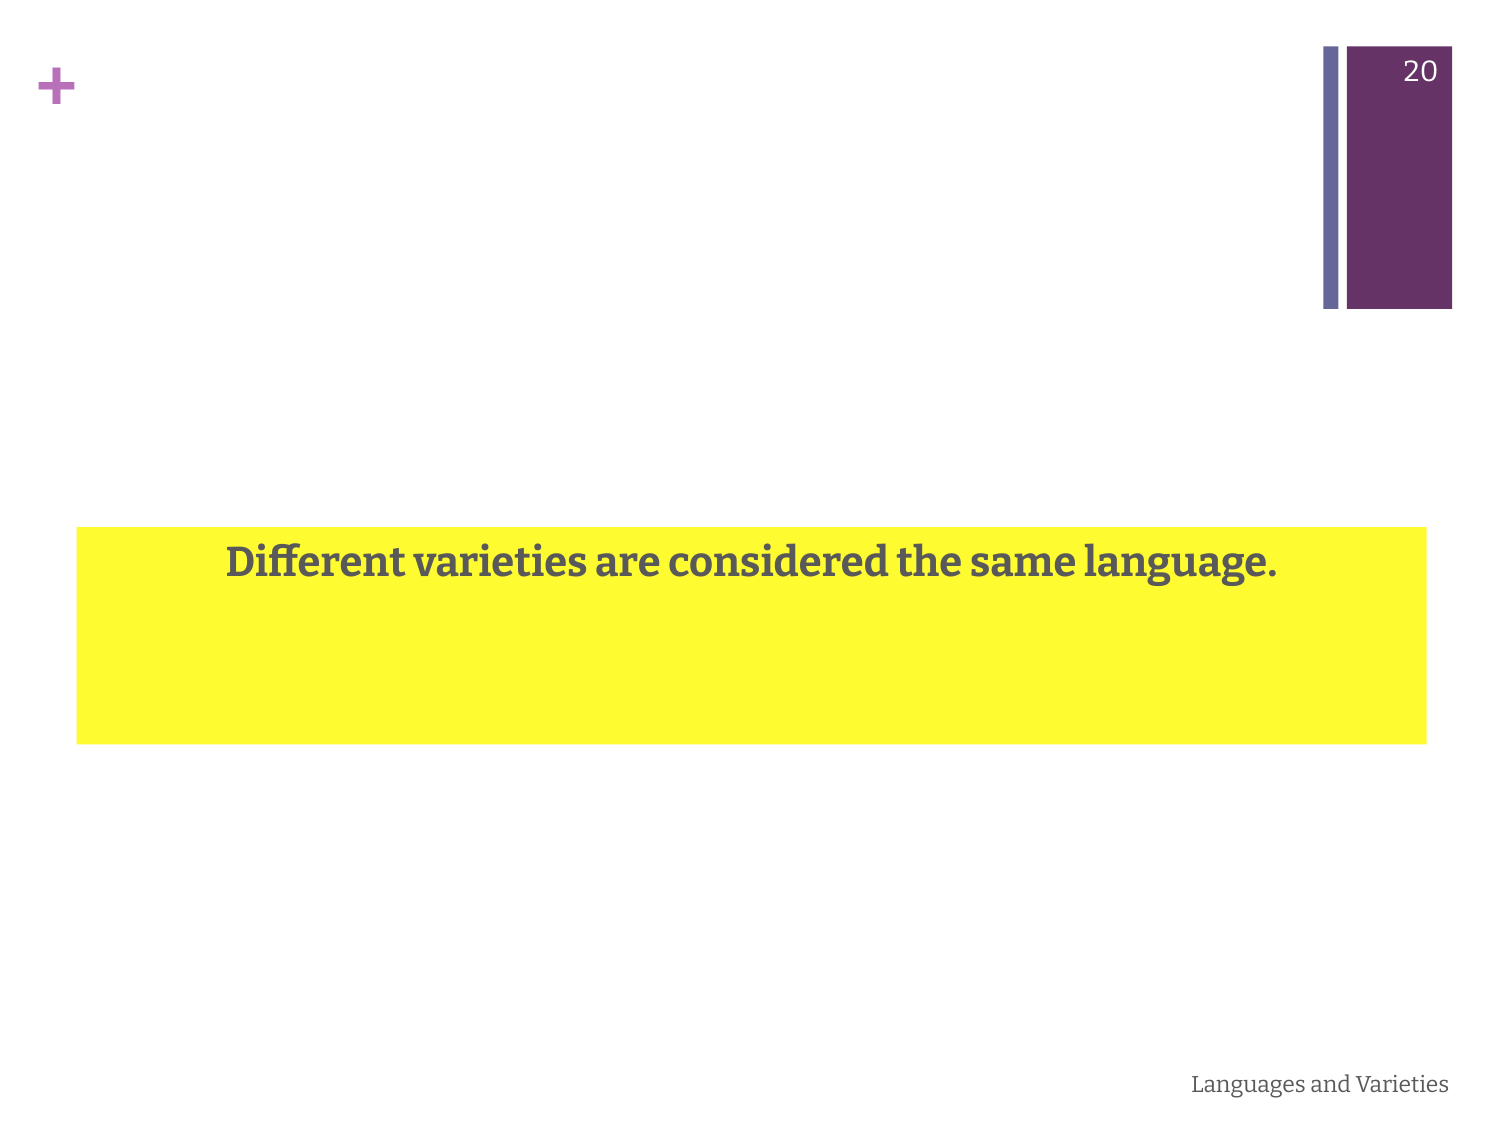

20
#
Different varieties are considered the same language.
Languages and Varieties